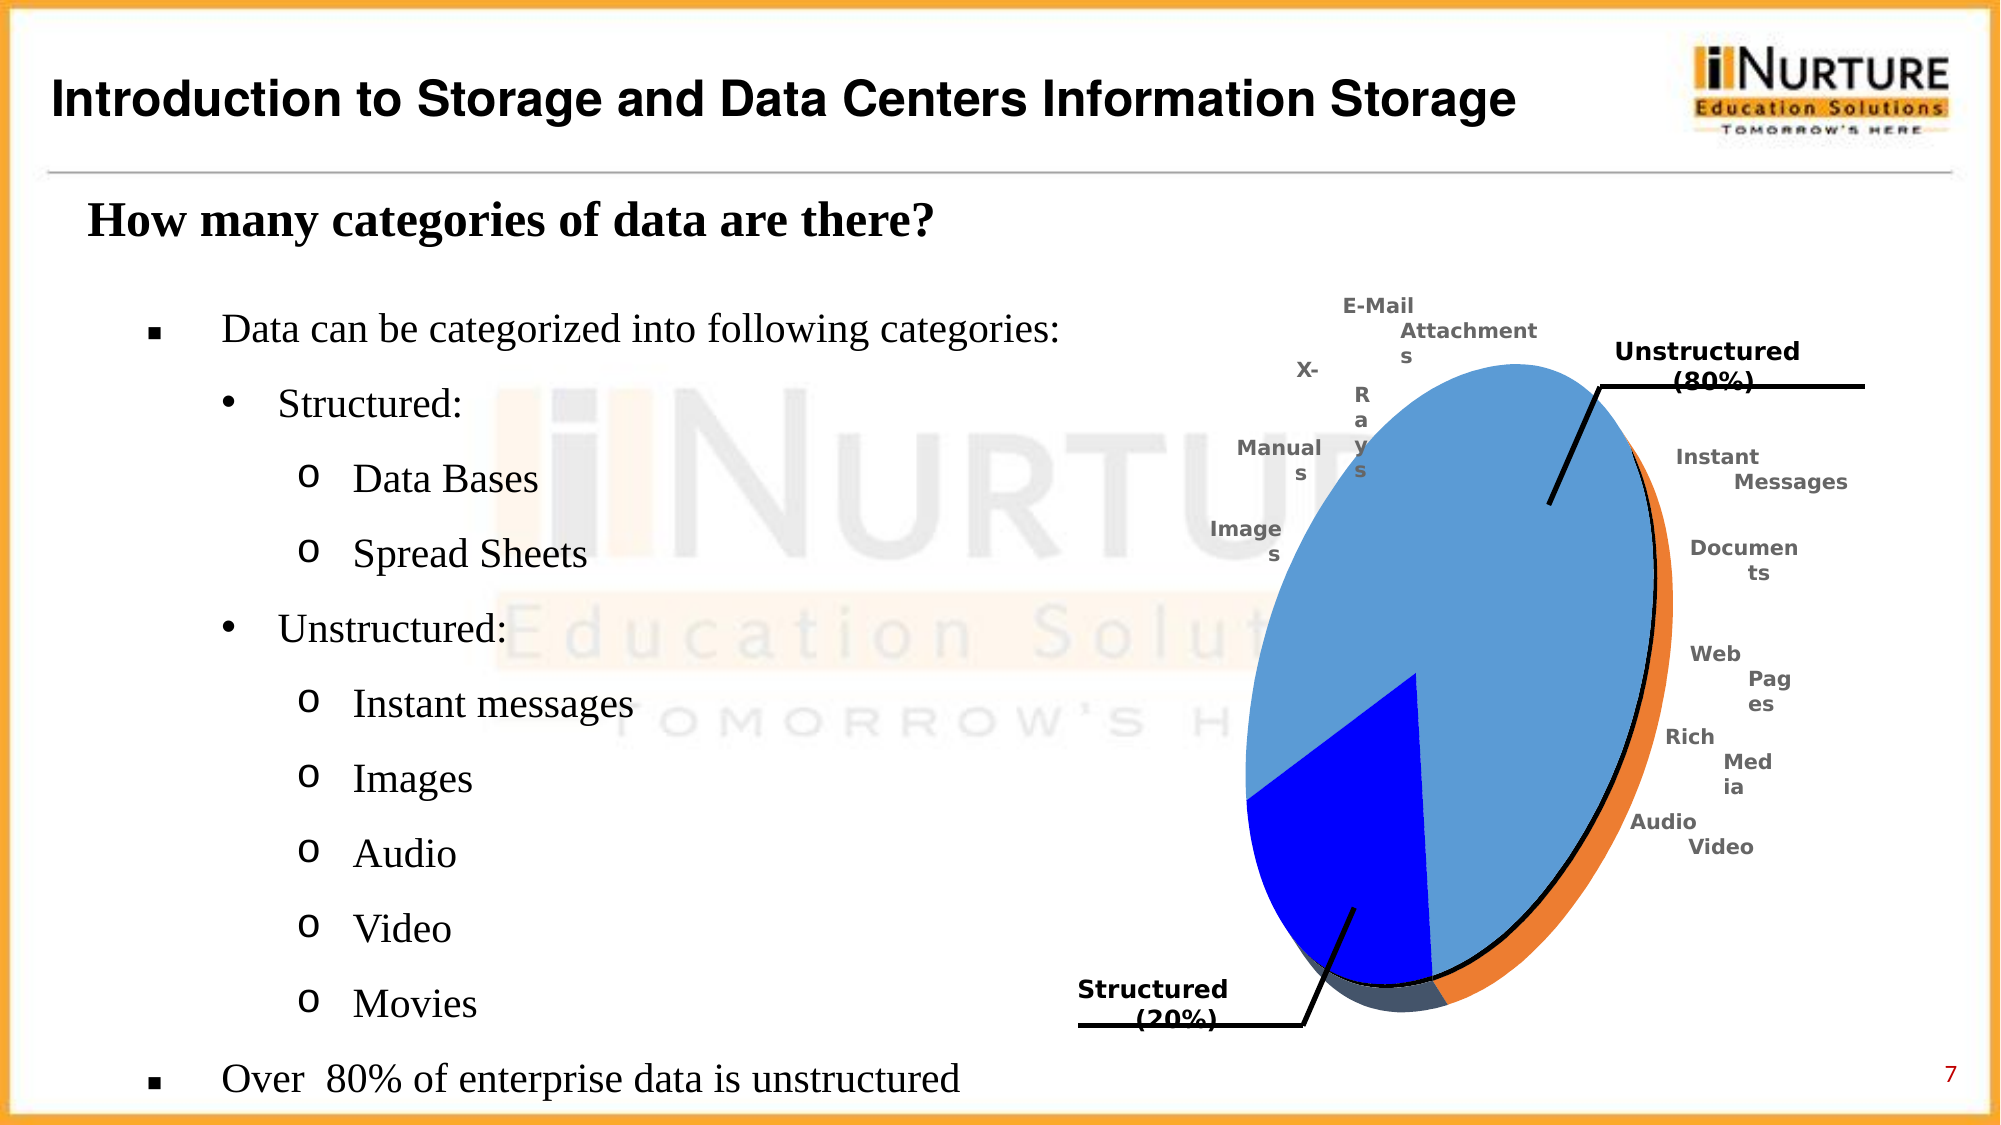

Introduction to Storage and Data Centers Information Storage
How many categories of data are there?

Data can be categorized into following categories:
Structured:
Data Bases
Spread Sheets
Unstructured:
Instant messages
Images
Audio
Video
Movies
Over  80% of enterprise data is unstructured

E-Mail Attachments
Unstructured  (80%)
X-Rays

Manuals
Instant Messages

Images
Documents
Web Pages

Rich Media
Audio Video

Structured  (20%)
7